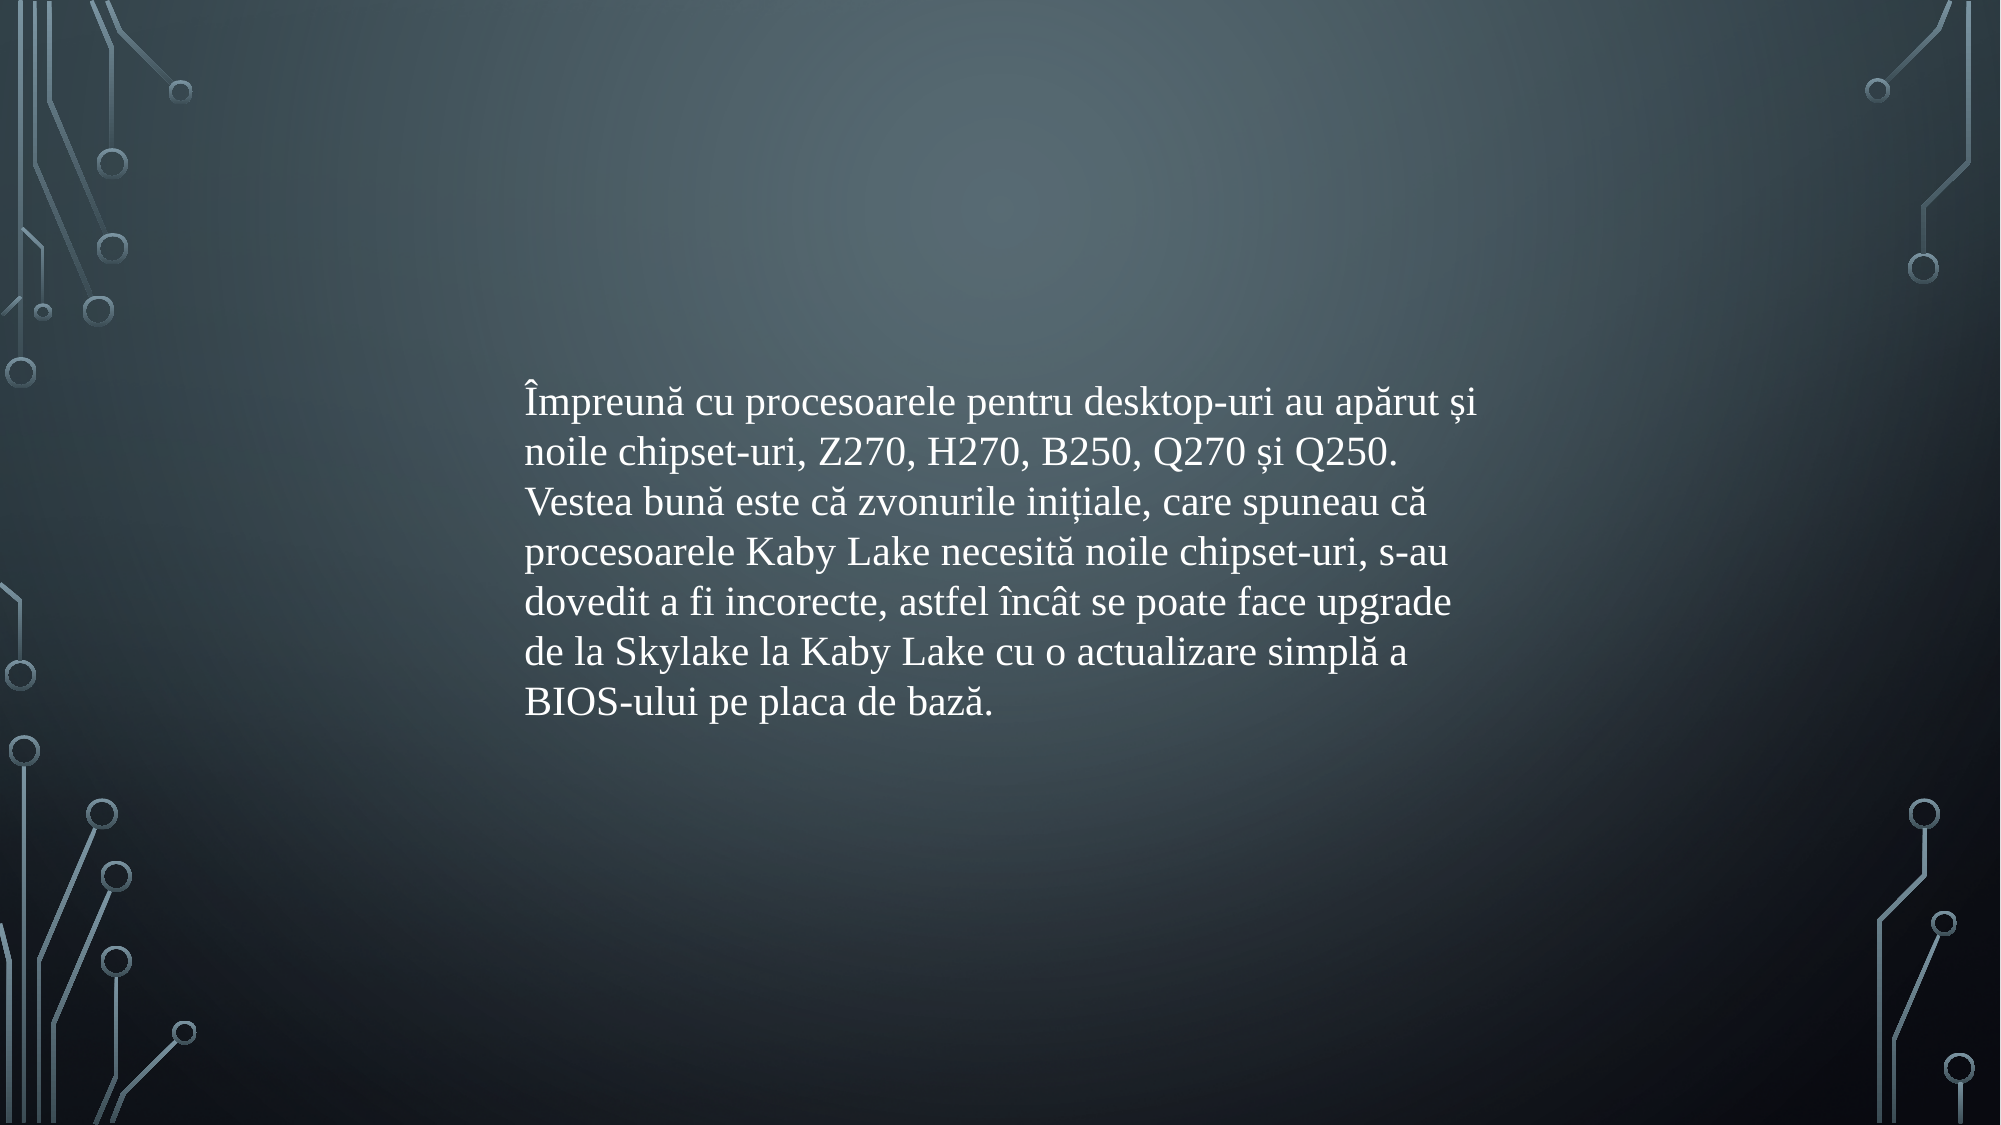

Împreună cu procesoarele pentru desktop-uri au apărut și noile chipset-uri, Z270, H270, B250, Q270 și Q250. Vestea bună este că zvonurile inițiale, care spuneau că procesoarele Kaby Lake necesită noile chipset-uri, s-au dovedit a fi incorecte, astfel încât se poate face upgrade de la Skylake la Kaby Lake cu o actualizare simplă a BIOS-ului pe placa de bază.